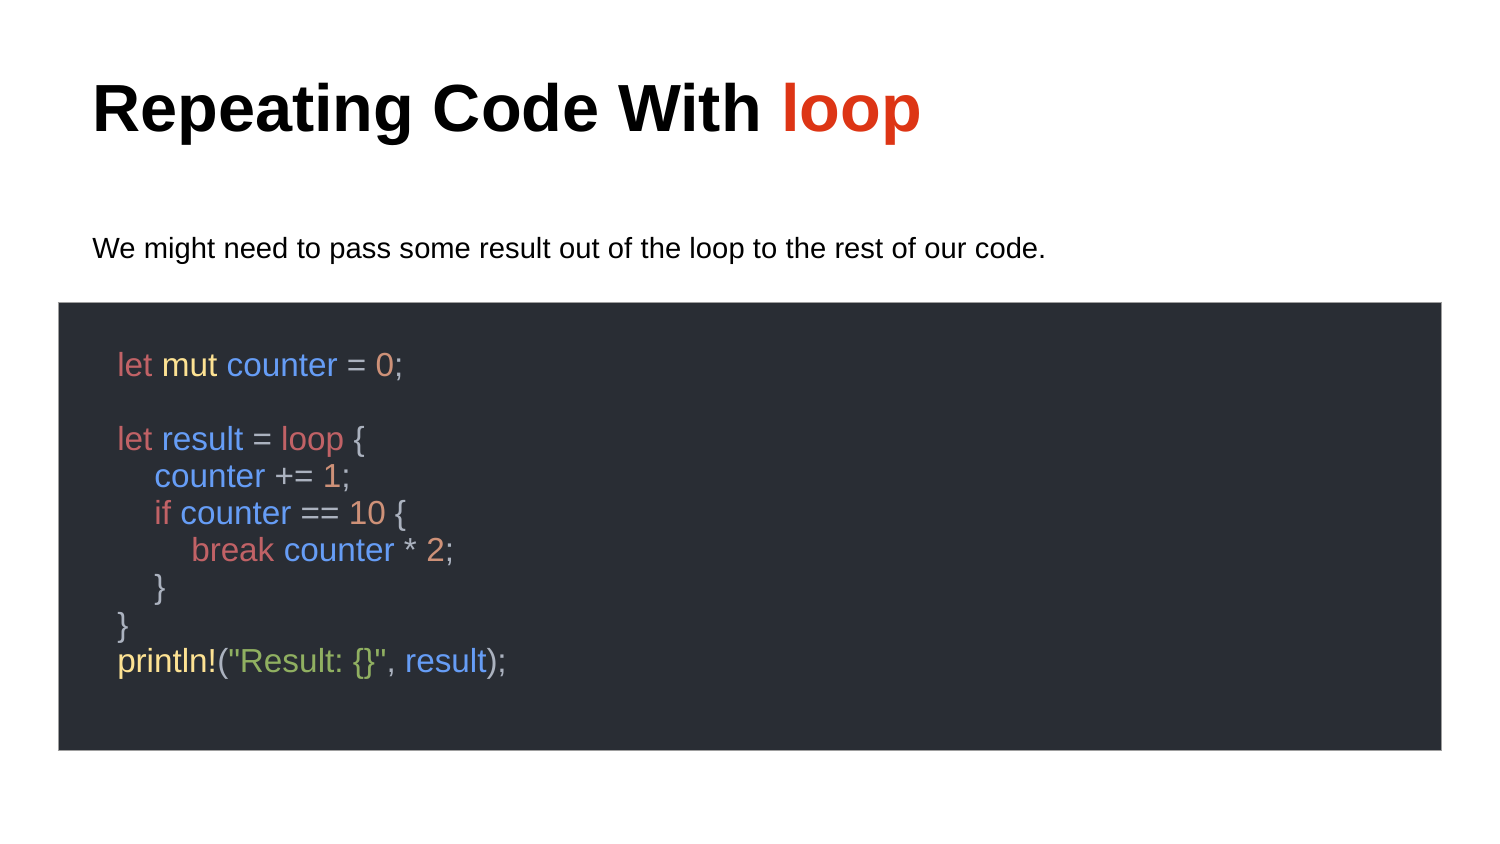

Repeating Code With loop
We might need to pass some result out of the loop to the rest of our code.
| let mut counter = 0; let result = loop { counter += 1; if counter == 10 { break counter \* 2; } } println!("Result: {}", result); |
| --- |